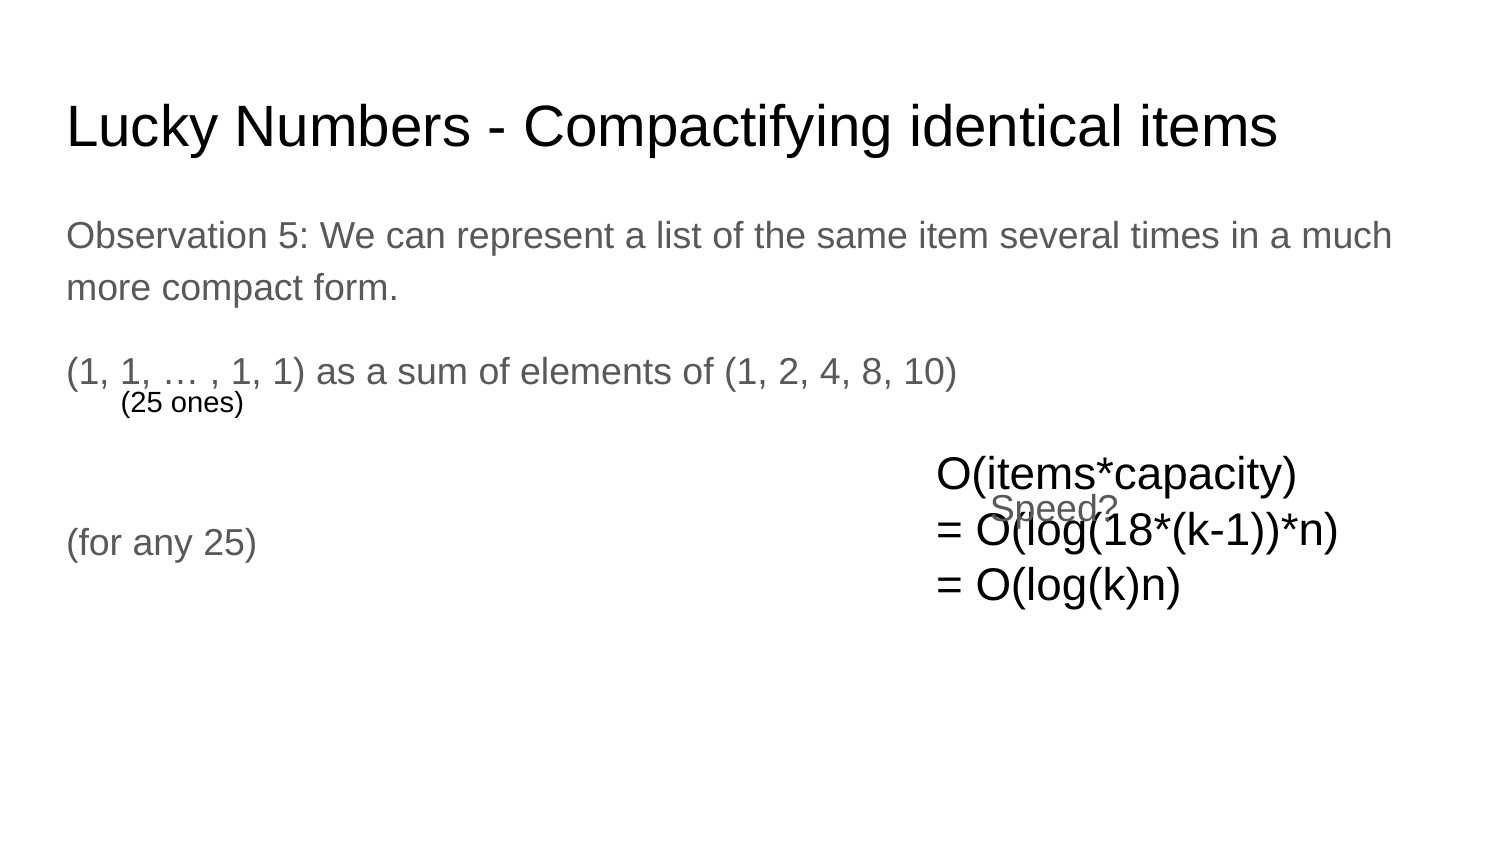

# Lucky Numbers - Compactifying identical items
Observation 5: We can represent a list of the same item several times in a much more compact form.
(1, 1, … , 1, 1) as a sum of elements of (1, 2, 4, 8, 10)

(for any 25)
(25 ones)
O(items*capacity)
= O(log(18*(k-1))*n)
= O(log(k)n)
Speed?